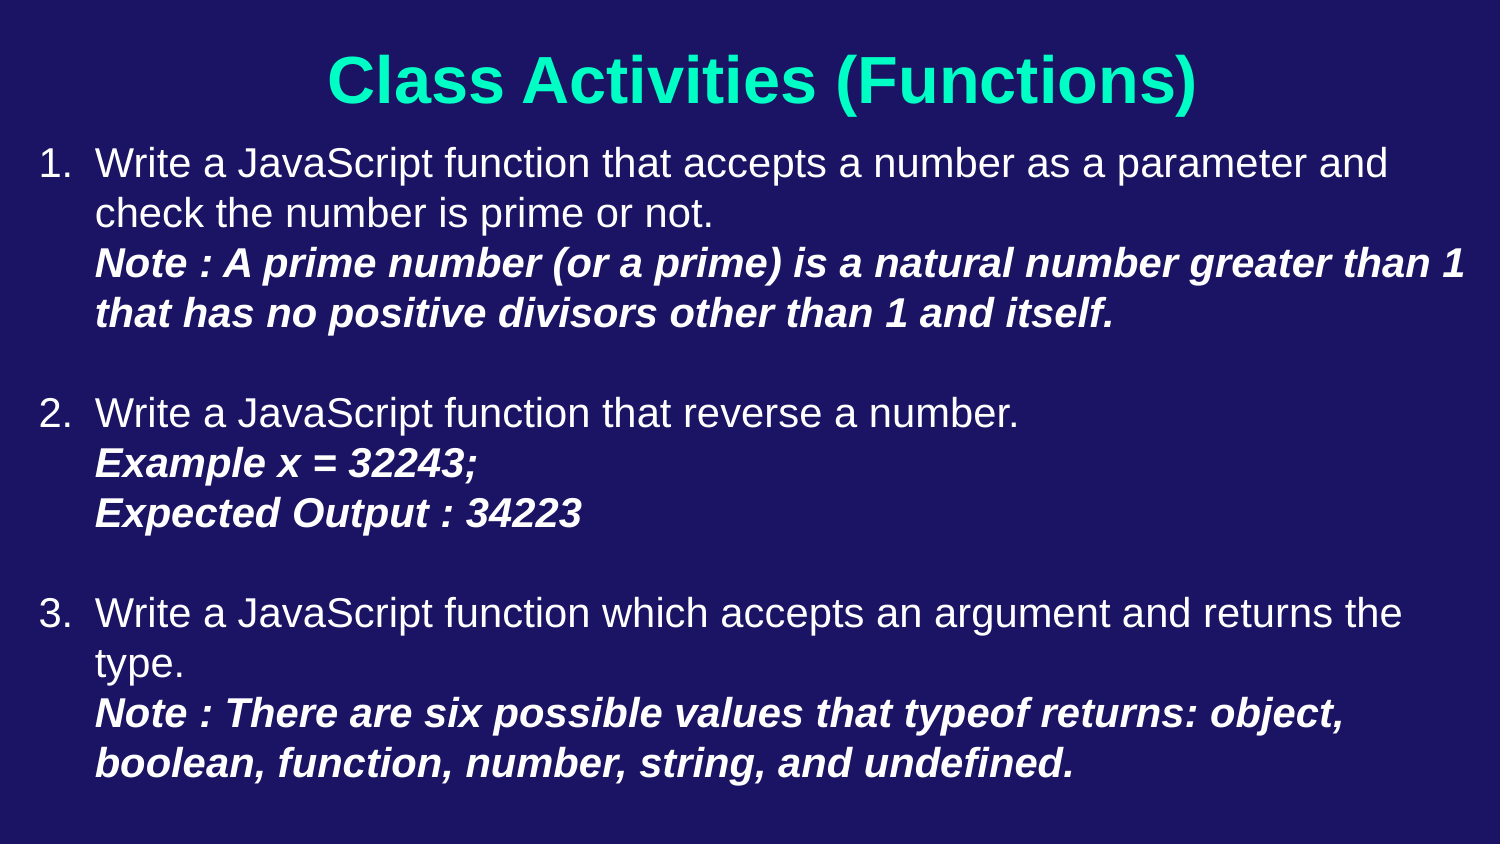

# Class Activities (Functions)
Write a JavaScript function that accepts a number as a parameter and check the number is prime or not.
Note : A prime number (or a prime) is a natural number greater than 1 that has no positive divisors other than 1 and itself.

Write a JavaScript function that reverse a number. 
Example x = 32243;
Expected Output : 34223

Write a JavaScript function which accepts an argument and returns the type. 
Note : There are six possible values that typeof returns: object, boolean, function, number, string, and undefined.